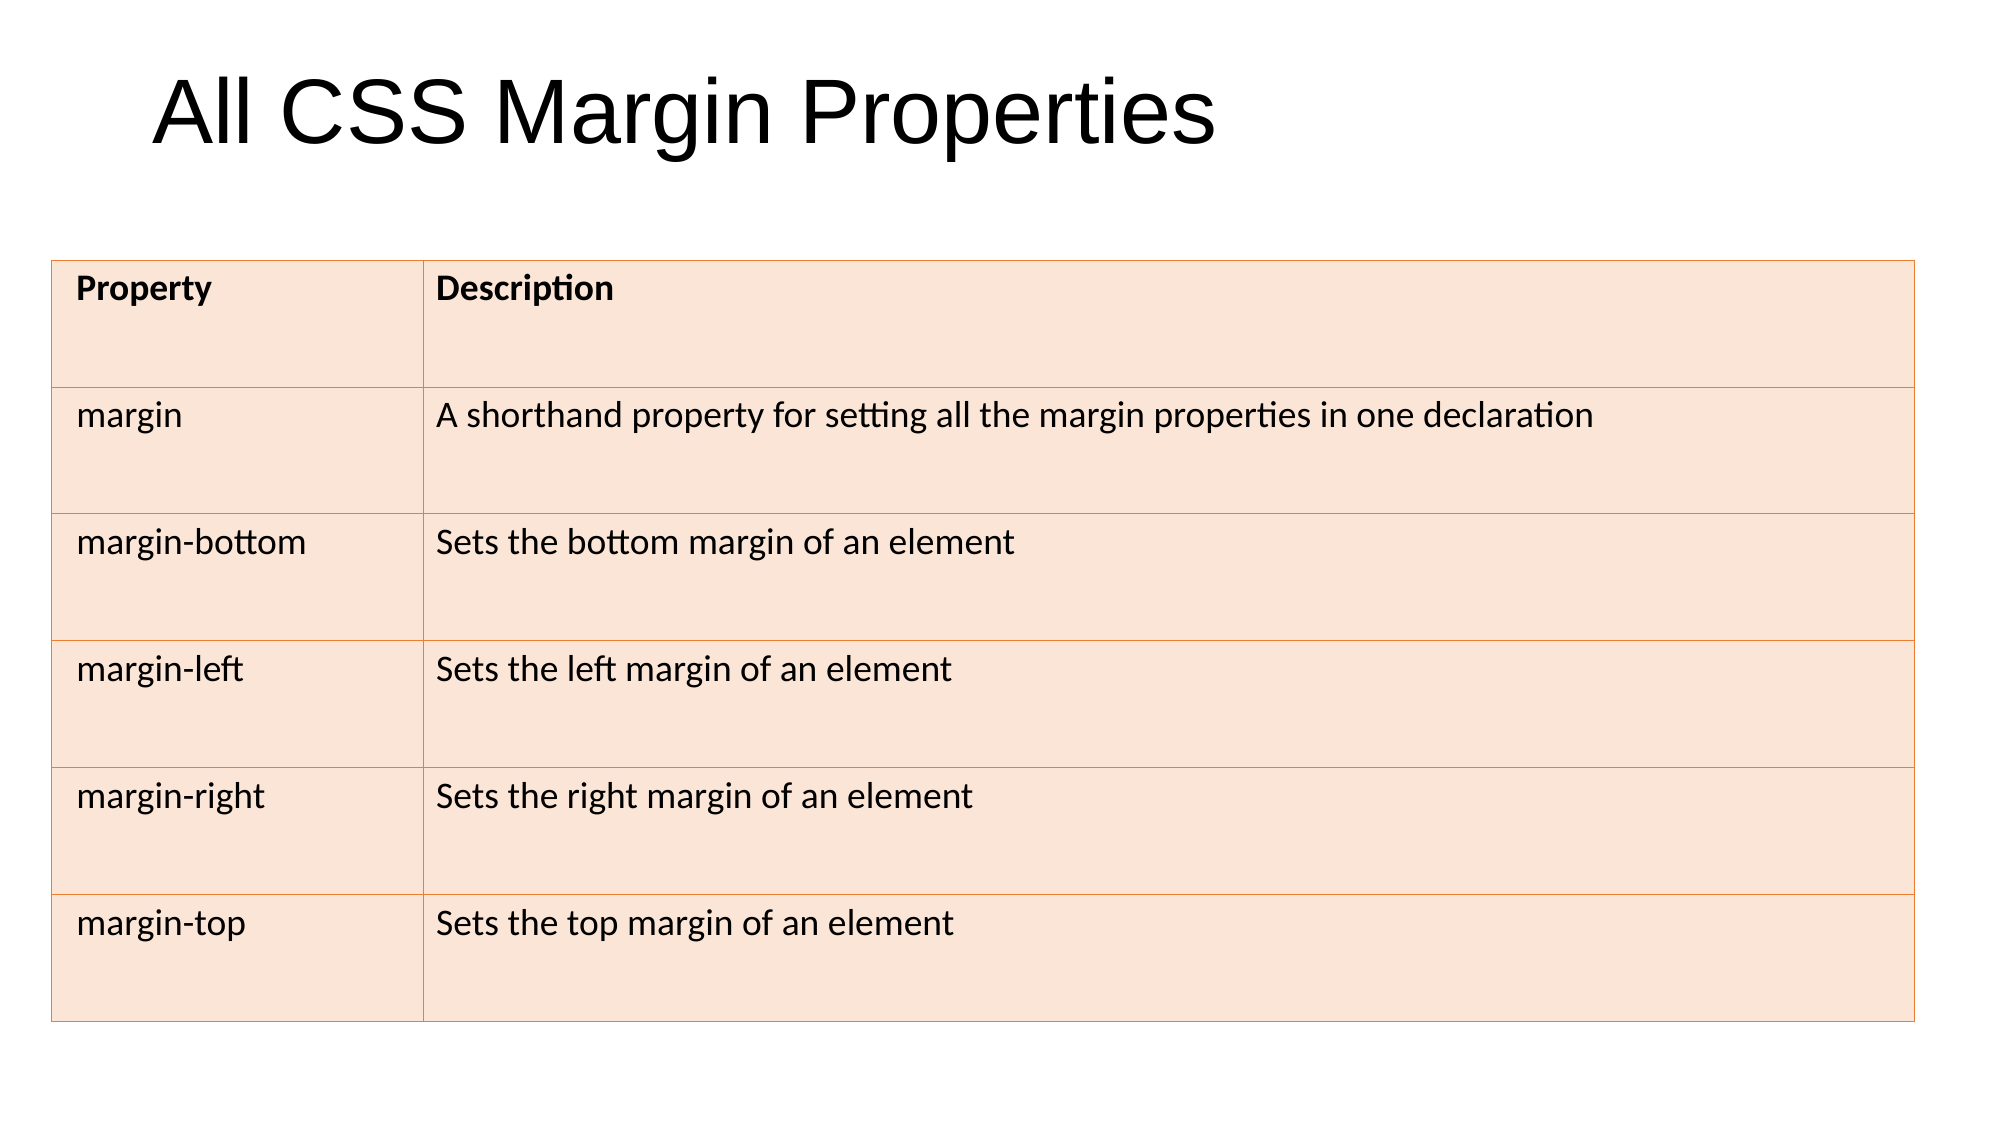

# All CSS Margin Properties
| Property | Description |
| --- | --- |
| margin | A shorthand property for setting all the margin properties in one declaration |
| margin-bottom | Sets the bottom margin of an element |
| margin-left | Sets the left margin of an element |
| margin-right | Sets the right margin of an element |
| margin-top | Sets the top margin of an element |